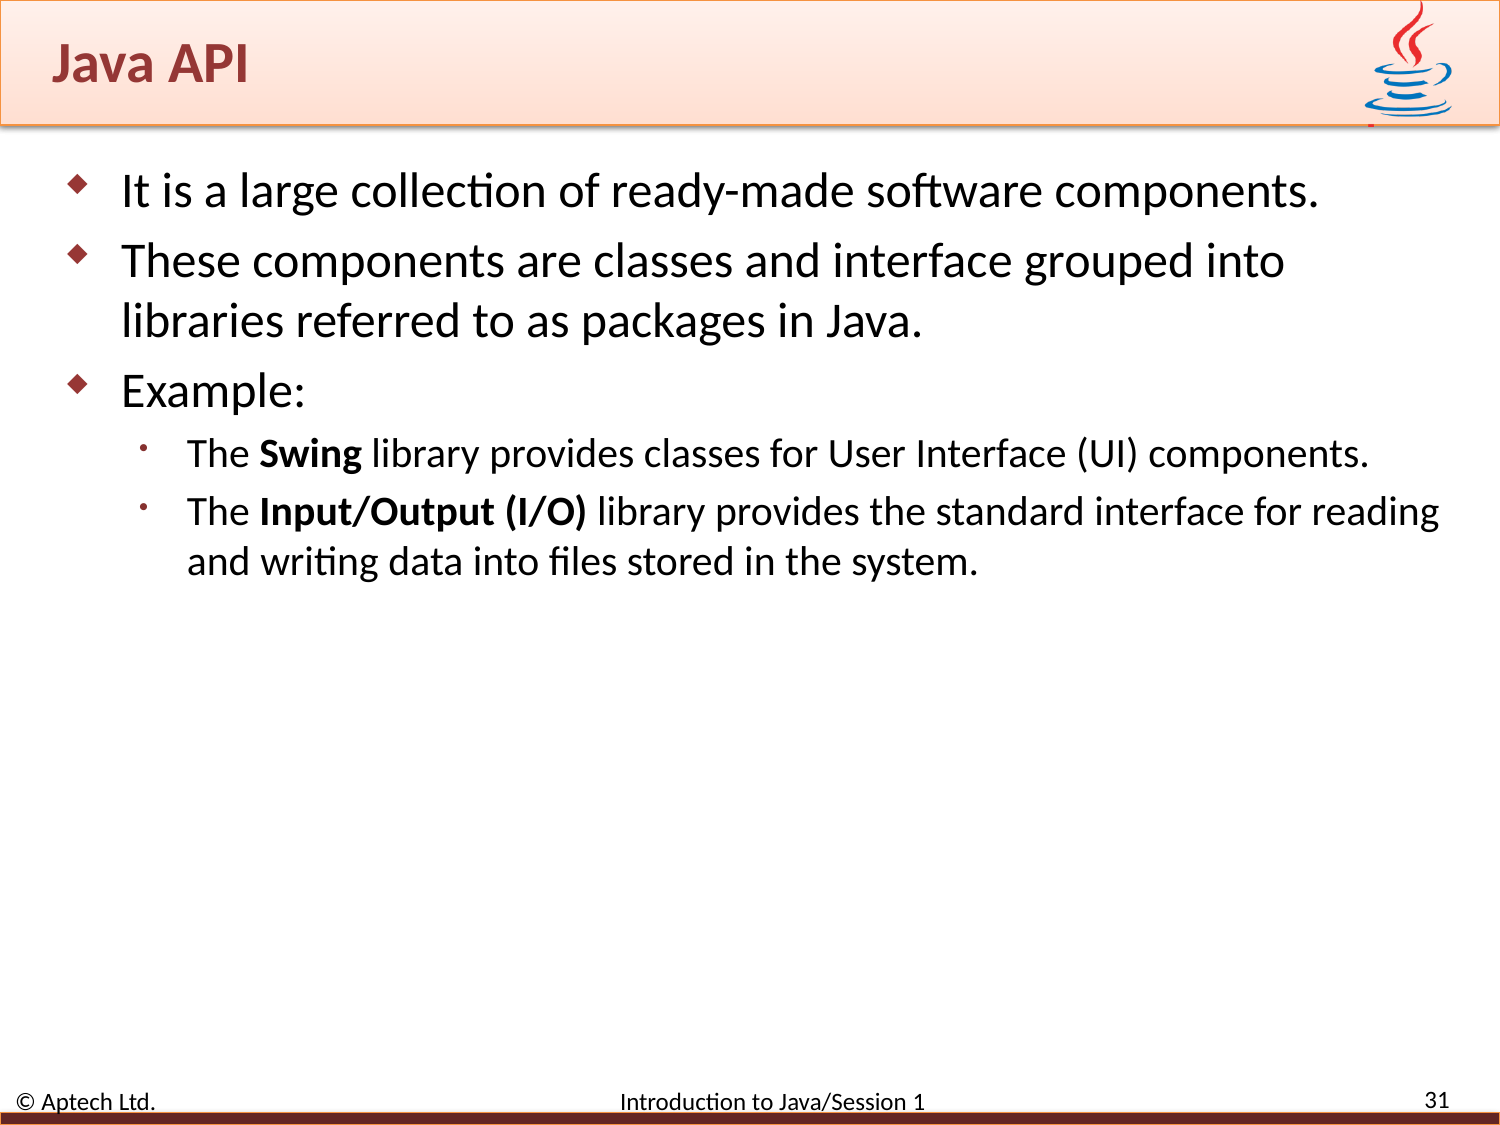

# Java API
It is a large collection of ready-made software components.
These components are classes and interface grouped into libraries referred to as packages in Java.
Example:
The Swing library provides classes for User Interface (UI) components.
The Input/Output (I/O) library provides the standard interface for reading and writing data into files stored in the system.

31
© Aptech Ltd.                                                                                 Introduction to Java/Session 1